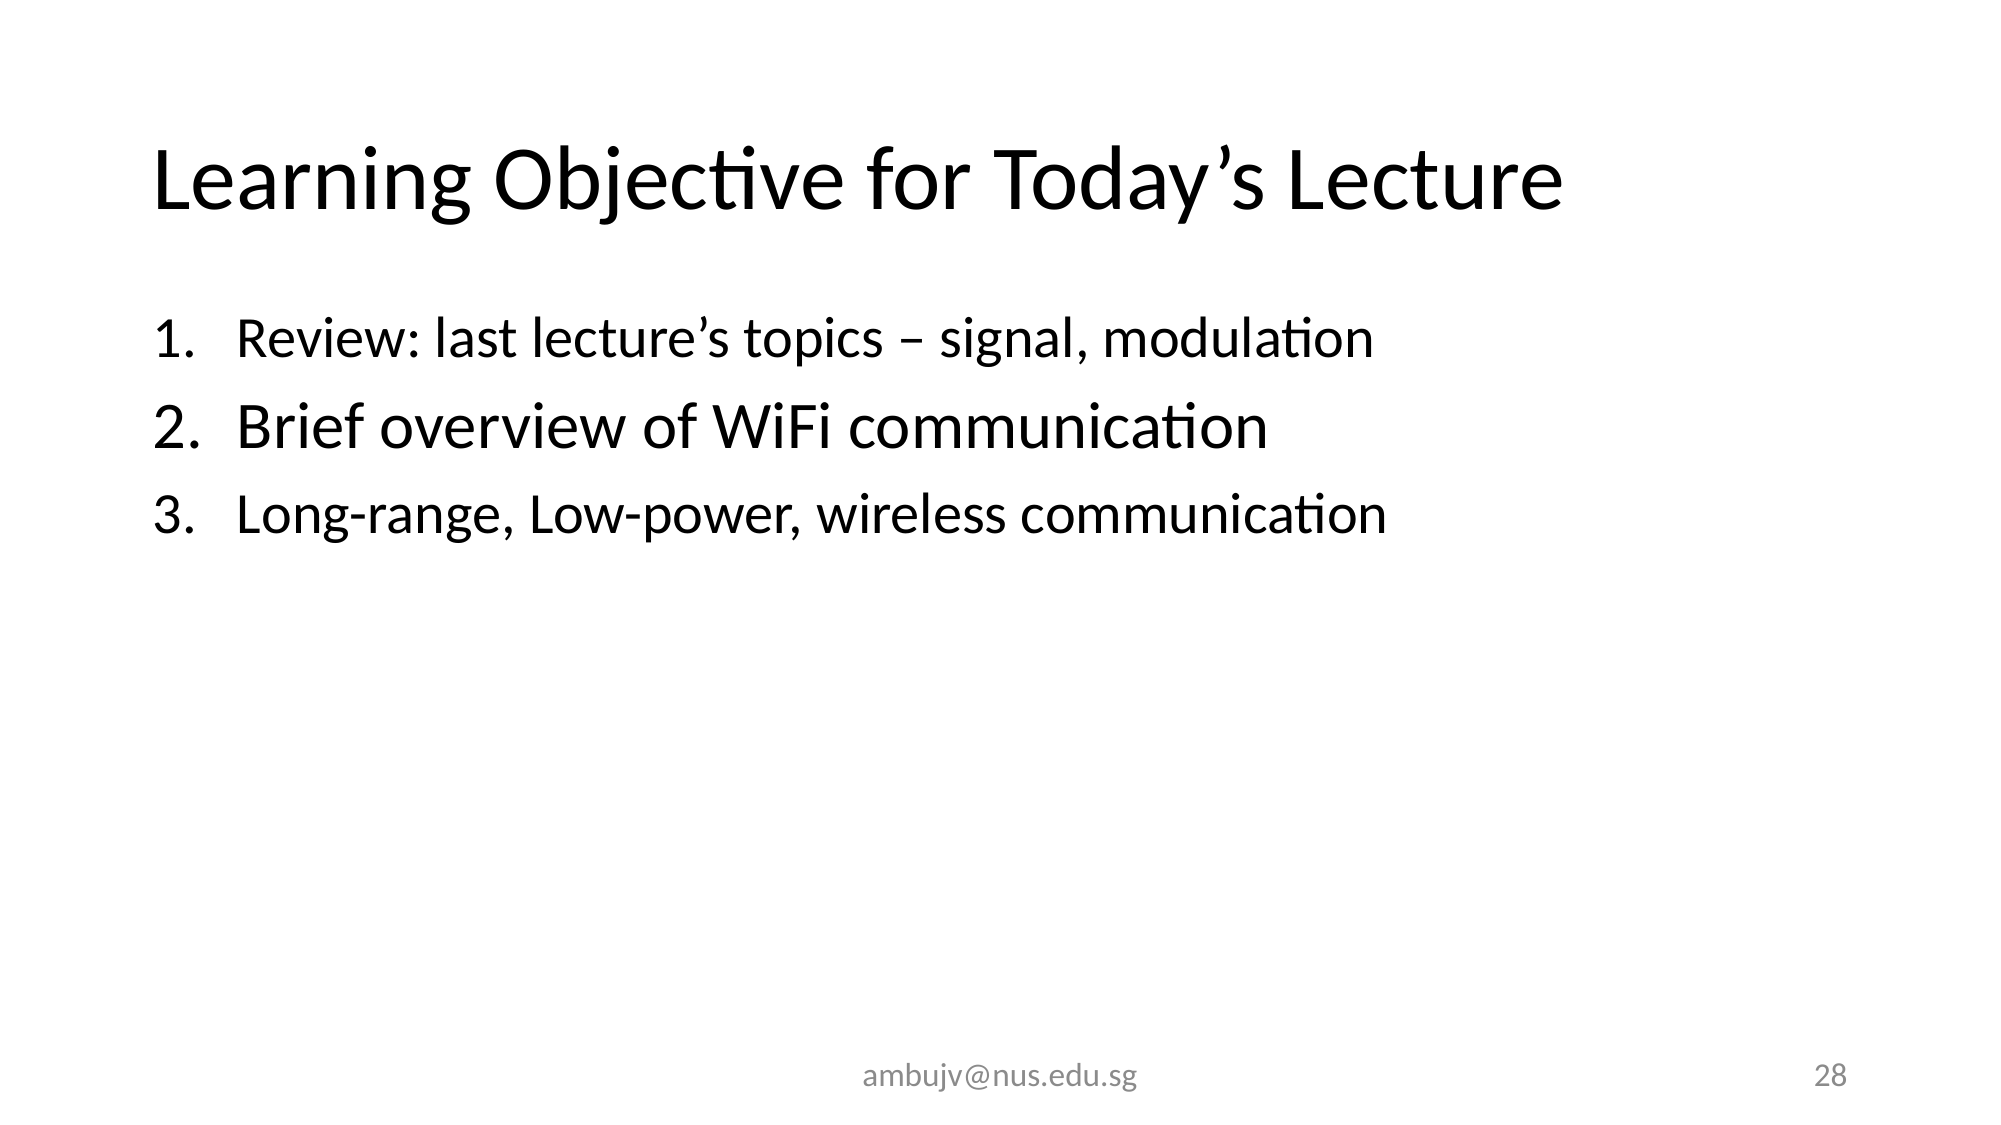

# Learning Objective for Today’s Lecture
Review: last lecture’s topics – signal, modulation
Brief overview of WiFi communication
Long-range, Low-power, wireless communication

ambujv@nus.edu.sg
28